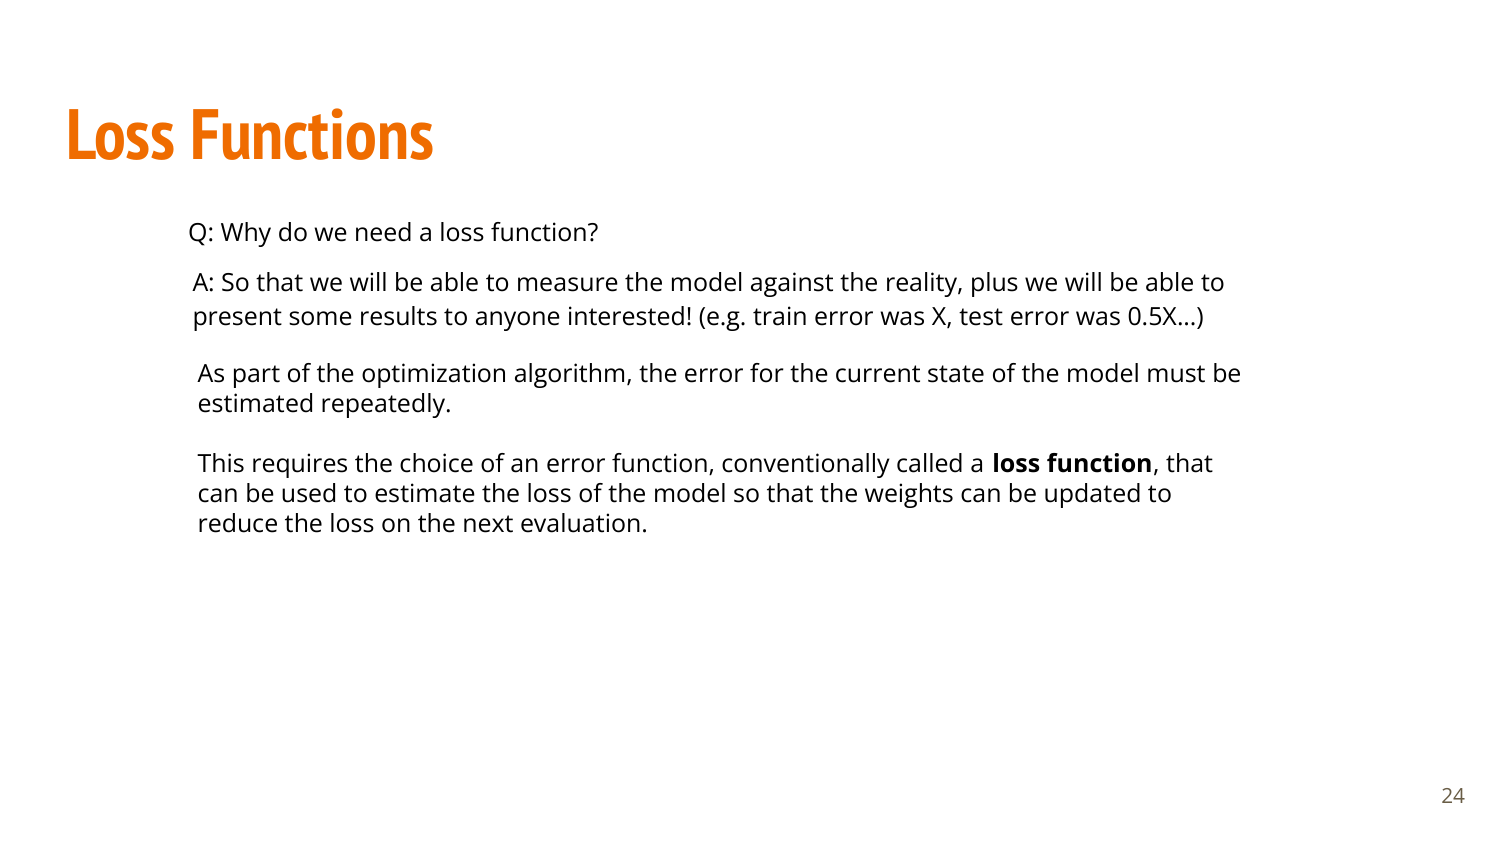

# Loss Functions
Q: Why do we need a loss function?
A: So that we will be able to measure the model against the reality, plus we will be able to present some results to anyone interested! (e.g. train error was X, test error was 0.5X...)
As part of the optimization algorithm, the error for the current state of the model must be estimated repeatedly.

This requires the choice of an error function, conventionally called a loss function, that can be used to estimate the loss of the model so that the weights can be updated to reduce the loss on the next evaluation.
24